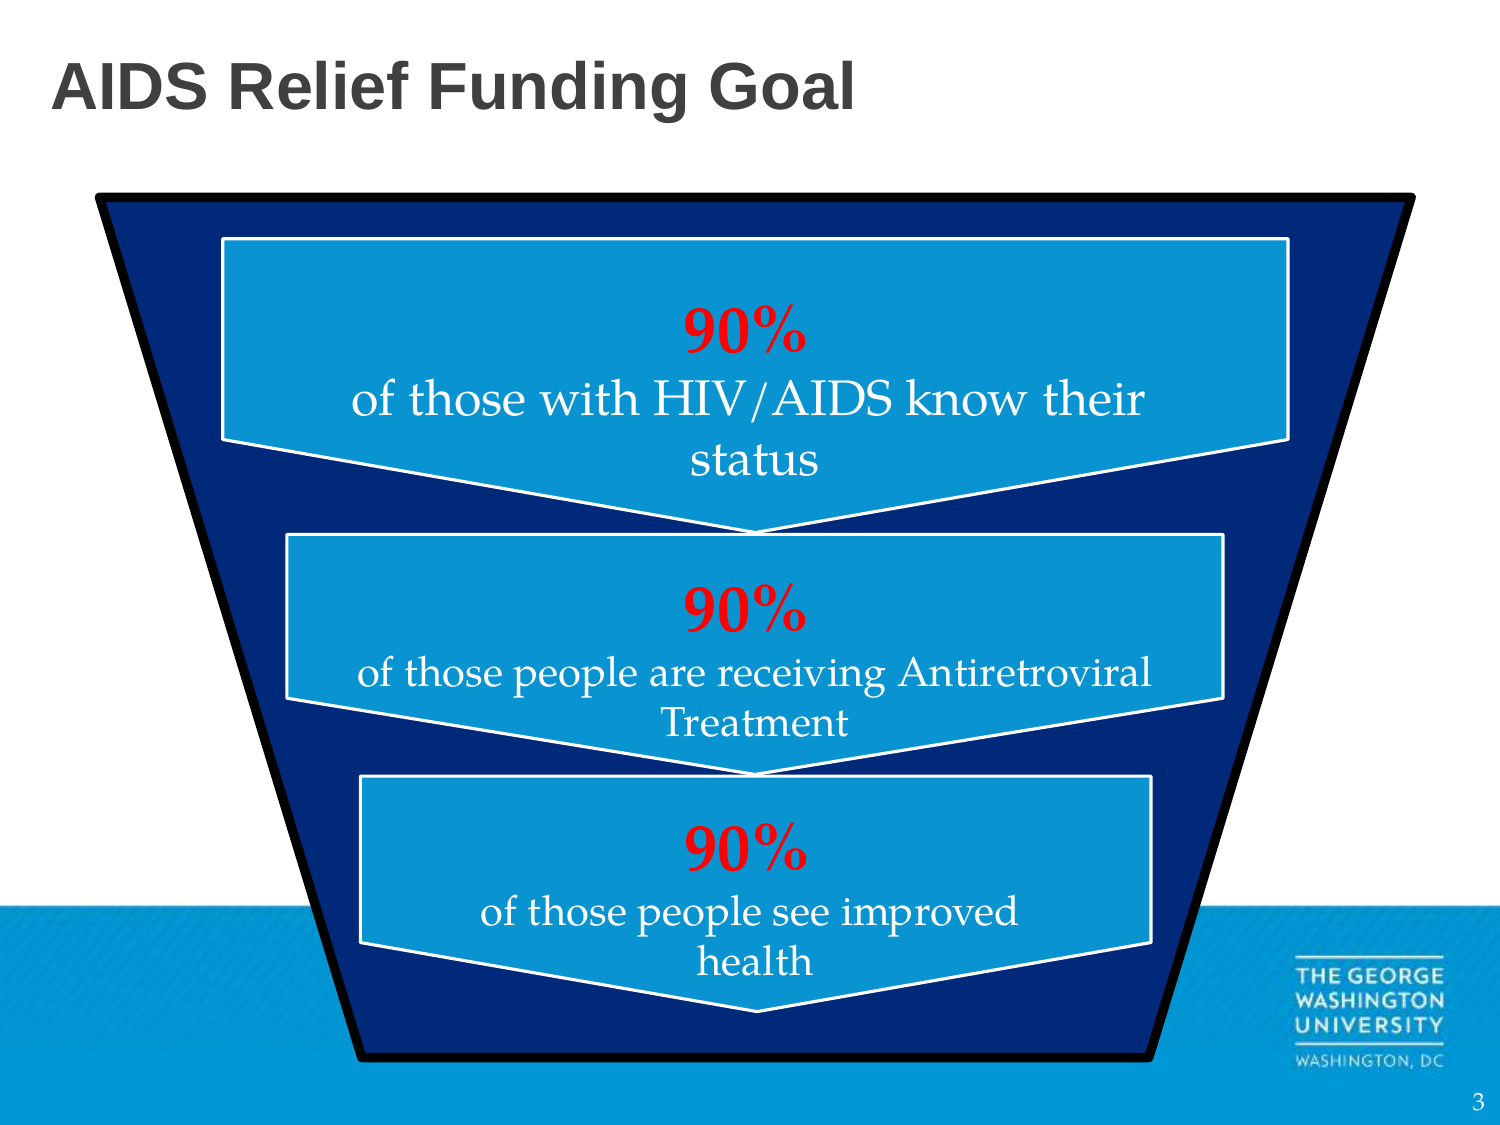

# AIDS Relief Funding Goal

90%
of those with HIV/AIDS know their
status
90%
of those people are receiving Antiretroviral Treatment
90%
of those people see improved
health
3